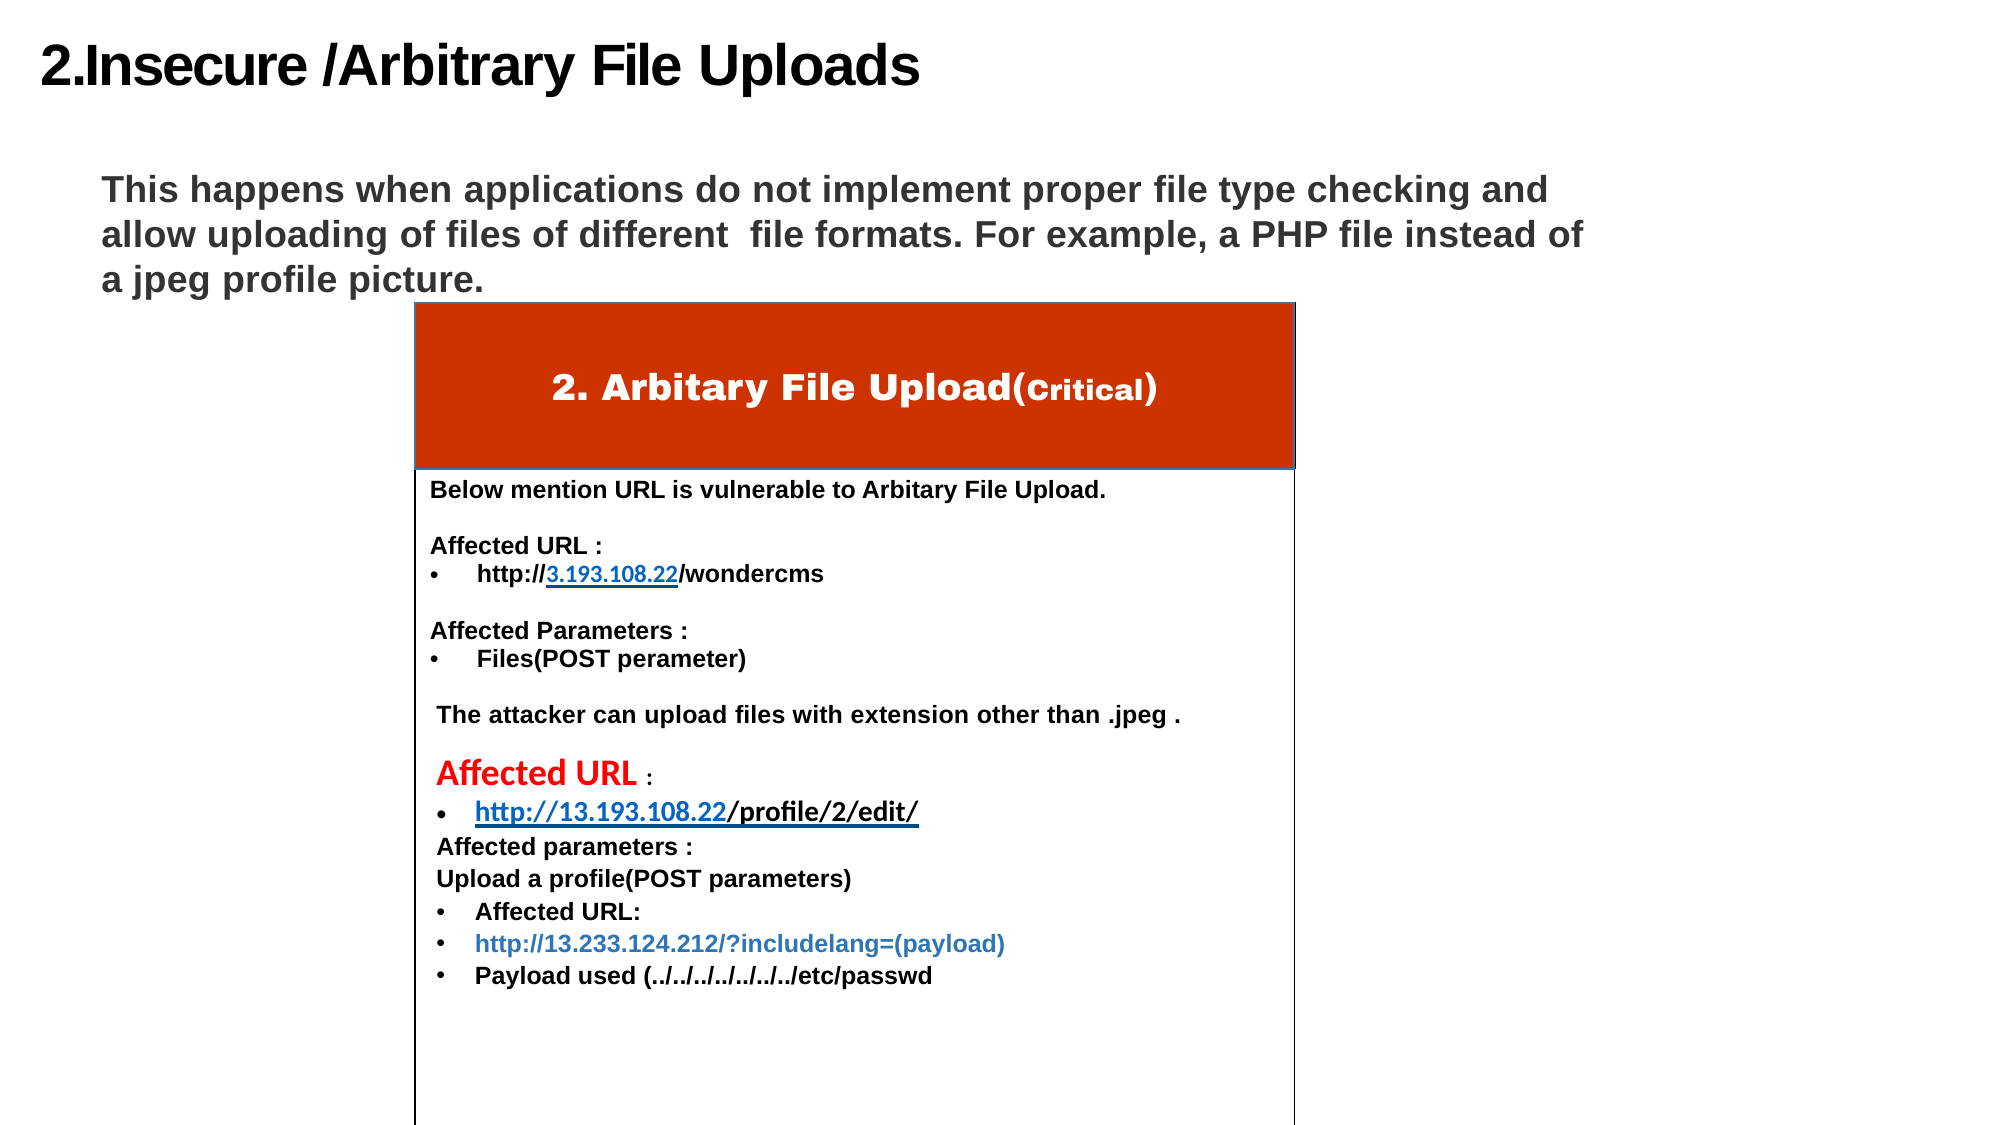

# 2.Insecure /Arbitrary File Uploads
This happens when applications do not implement proper file type checking and allow uploading of files of different  file formats. For example, a PHP file instead of a jpeg profile picture.

2. Arbitary File Upload(Critical)
|  |
| --- |
| Below mention URL is vulnerable to Arbitary File Upload. Affected URL : http://3.193.108.22/wondercms Affected Parameters : Files(POST perameter) The attacker can upload files with extension other than .jpeg . Affected URL : http://13.193.108.22/profile/2/edit/ Affected parameters : Upload a profile(POST parameters) Affected URL: http://13.233.124.212/?includelang=(payload) Payload used (../../../../../../../etc/passwd |
| --- |